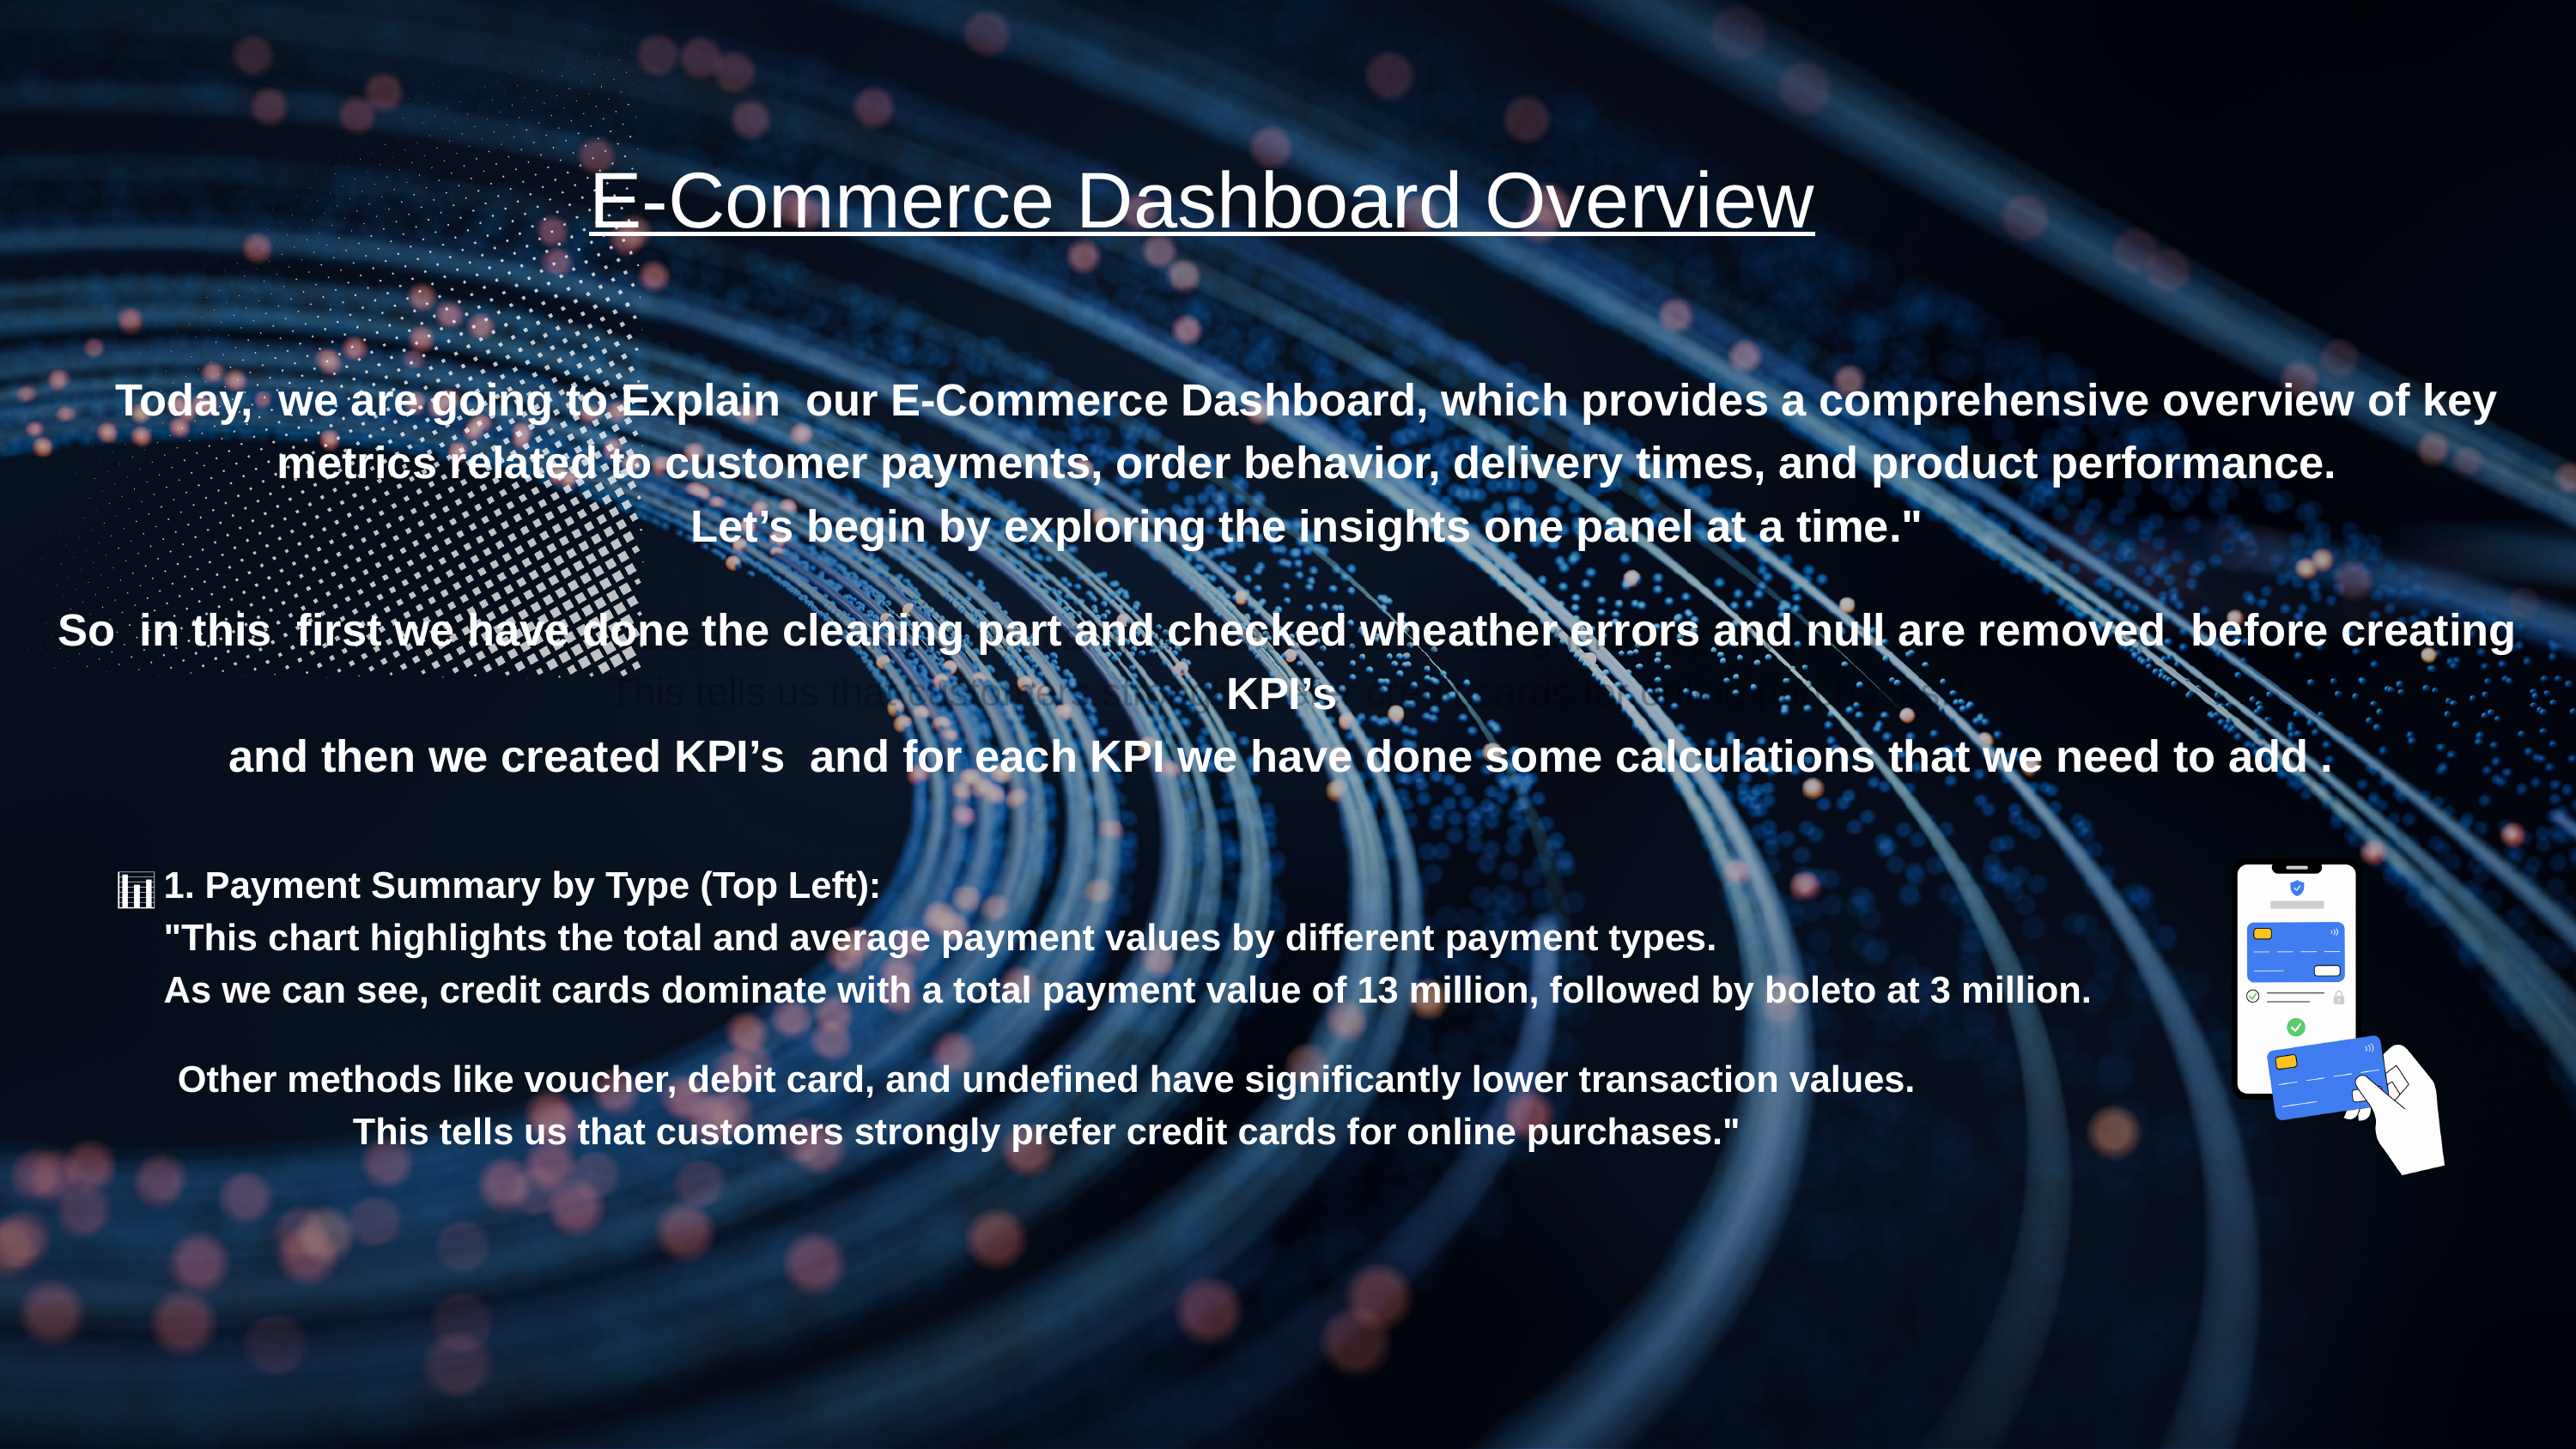

vOther methods like voucher, debit card, and undefined have significantly lower transaction values.
This tells us that customers strongly prefer credit cards for online purchases."

E-Commerce Dashboard Overview
Today,  we are going to Explain  our E-Commerce Dashboard, which provides a comprehensive overview of key metrics related to customer payments, order behavior, delivery times, and product performance.
Let’s begin by exploring the insights one panel at a time."
So  in this  first we have done the cleaning part and checked wheather errors and null are removed  before creating KPI’s
and then we created KPI’s  and for each KPI we have done some calculations that we need to add .
📊
1. Payment Summary by Type (Top Left):
"This chart highlights the total and average payment values by different payment types.
As we can see, credit cards dominate with a total payment value of 13 million, followed by boleto at 3 million.

Other methods like voucher, debit card, and undefined have significantly lower transaction values.
This tells us that customers strongly prefer credit cards for online purchases."